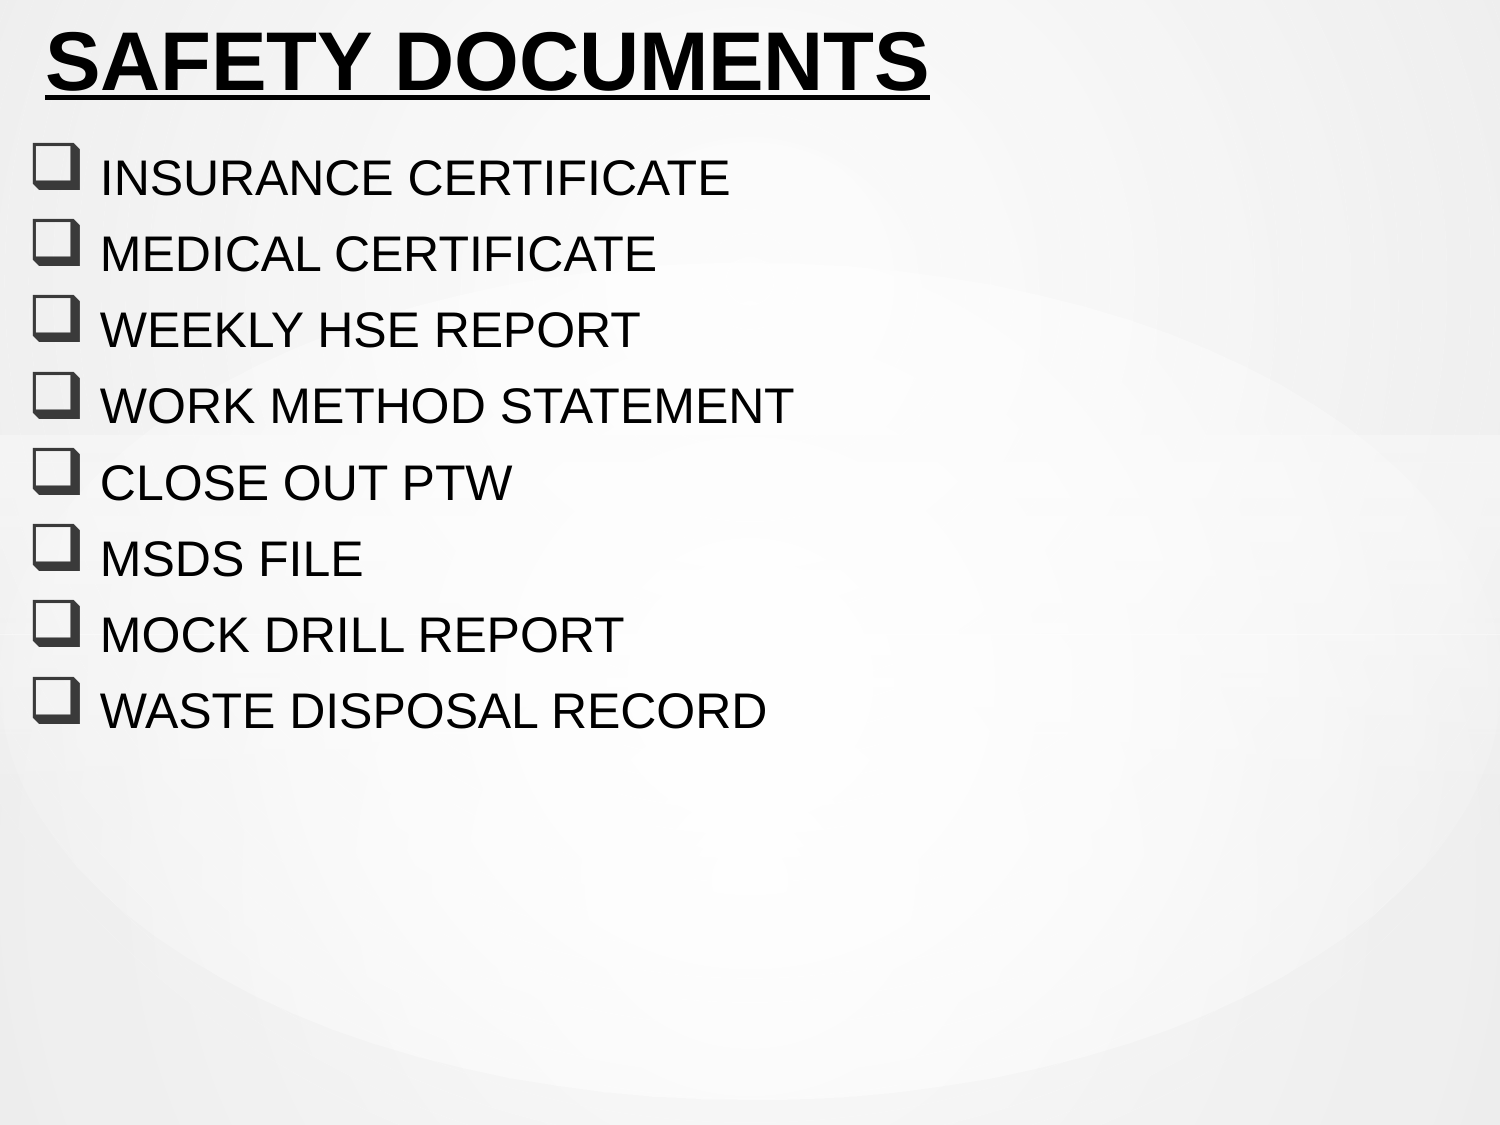

# SAFETY DOCUMENTS
 INSURANCE CERTIFICATE
 MEDICAL CERTIFICATE
 WEEKLY HSE REPORT
 WORK METHOD STATEMENT
 CLOSE OUT PTW
 MSDS FILE
 MOCK DRILL REPORT
 WASTE DISPOSAL RECORD